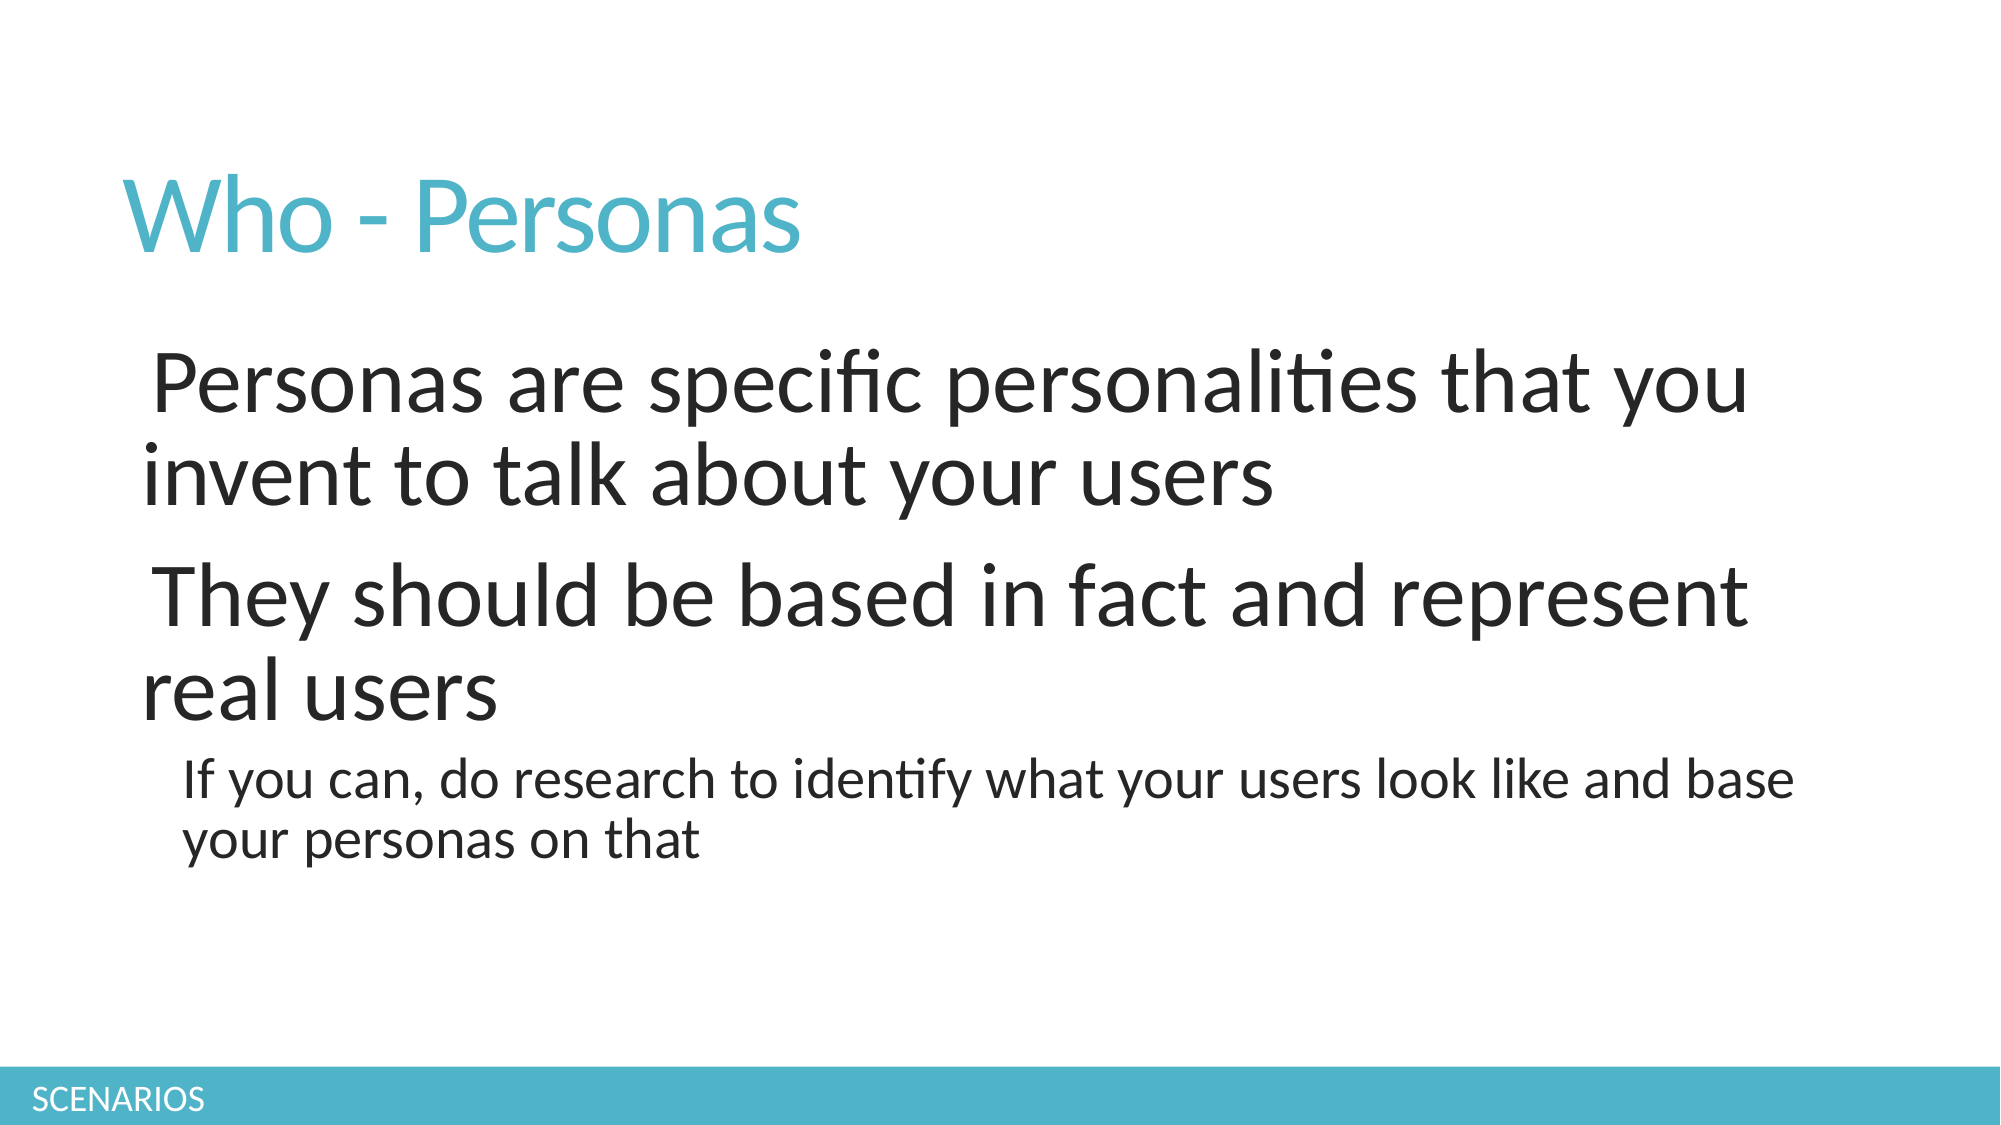

# Who - Personas
Personas are specific personalities that you invent to talk about your users
They should be based in fact and represent real users
If you can, do research to identify what your users look like and base your personas on that

  SCENARIOS